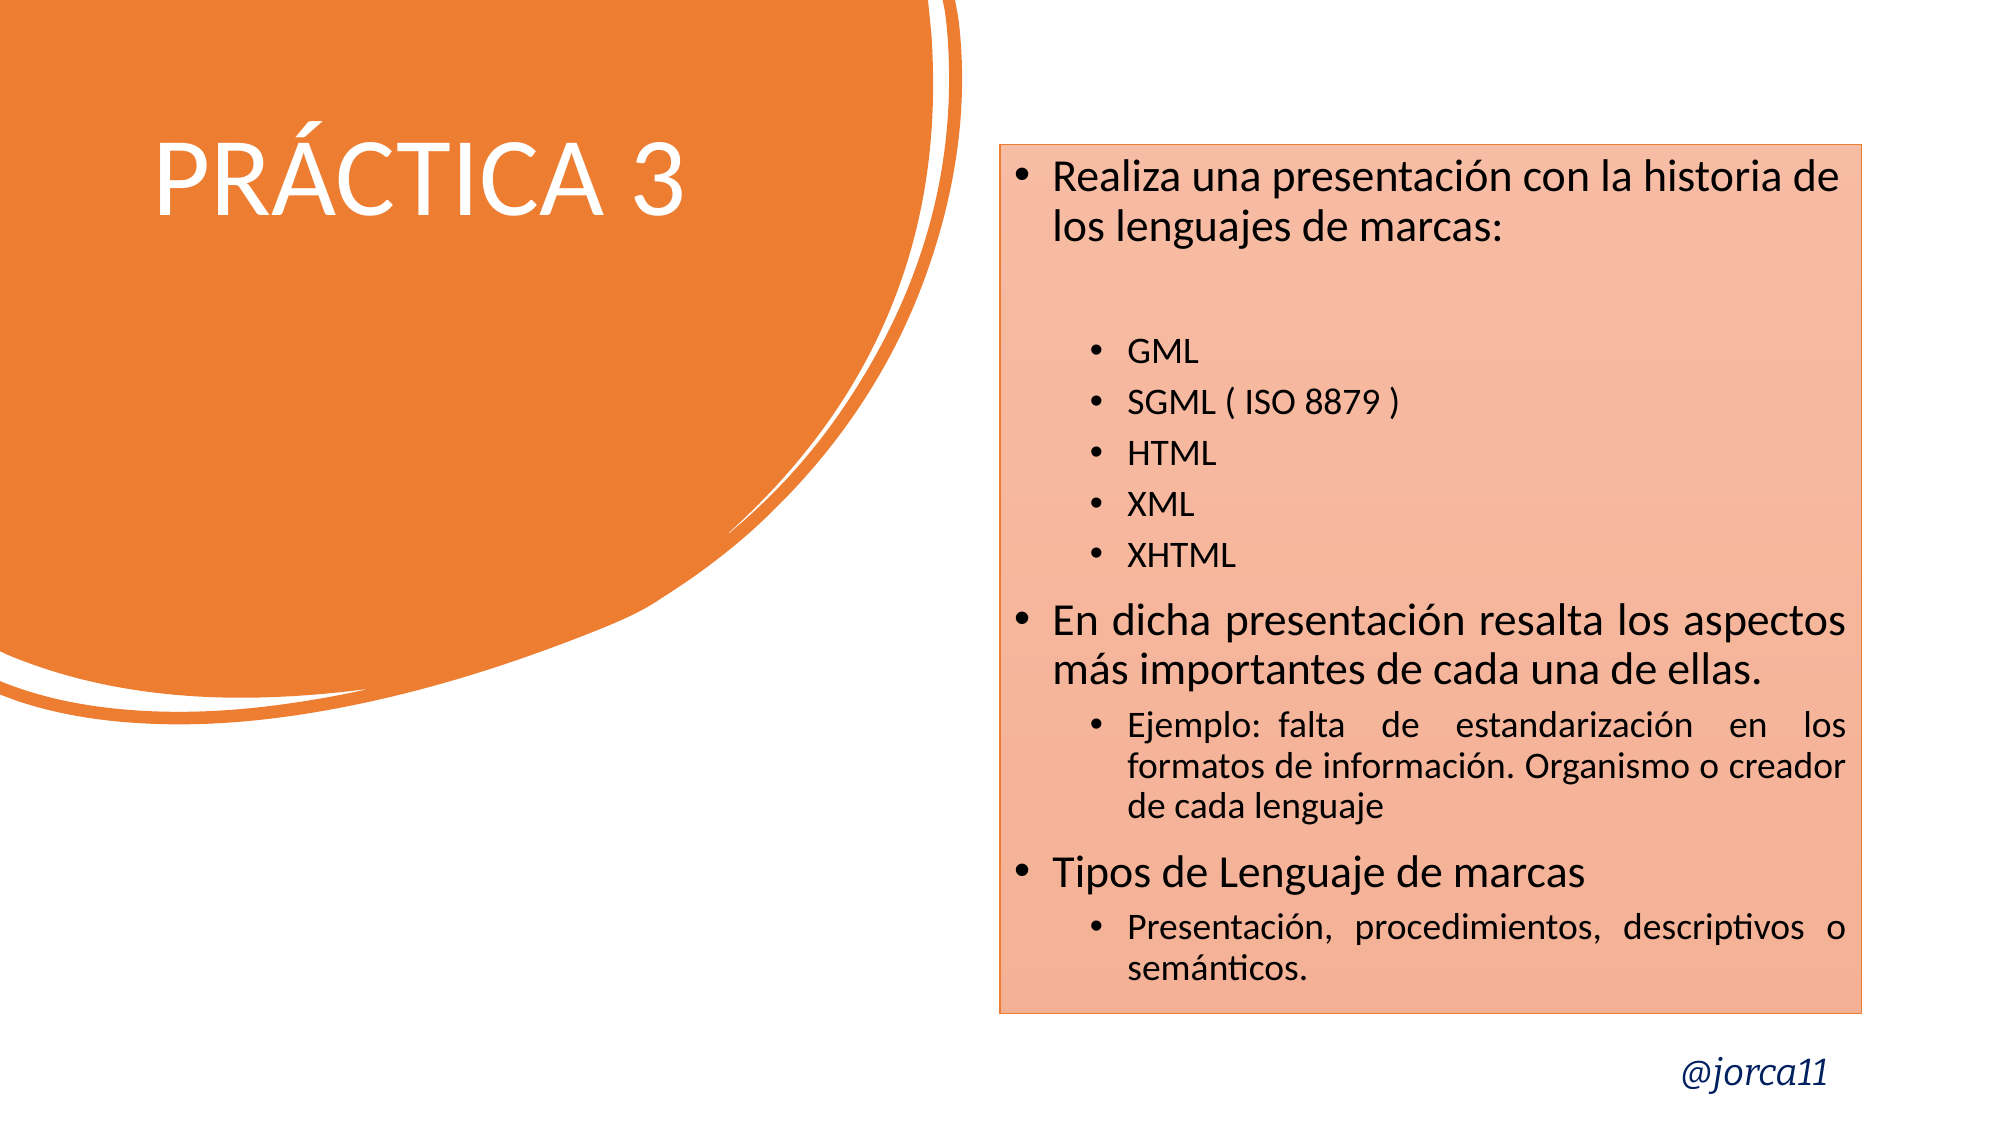

# PRÁCTICA 3
Realiza una presentación con la historia de los lenguajes de marcas:

GML
SGML ( ISO 8879 )
HTML
XML
XHTML
En dicha presentación resalta los aspectos más importantes de cada una de ellas.
Ejemplo:  falta de estandarización en los formatos de información. Organismo o creador de cada lenguaje
Tipos de Lenguaje de marcas
Presentación, procedimientos, descriptivos o semánticos.

@jorca11​